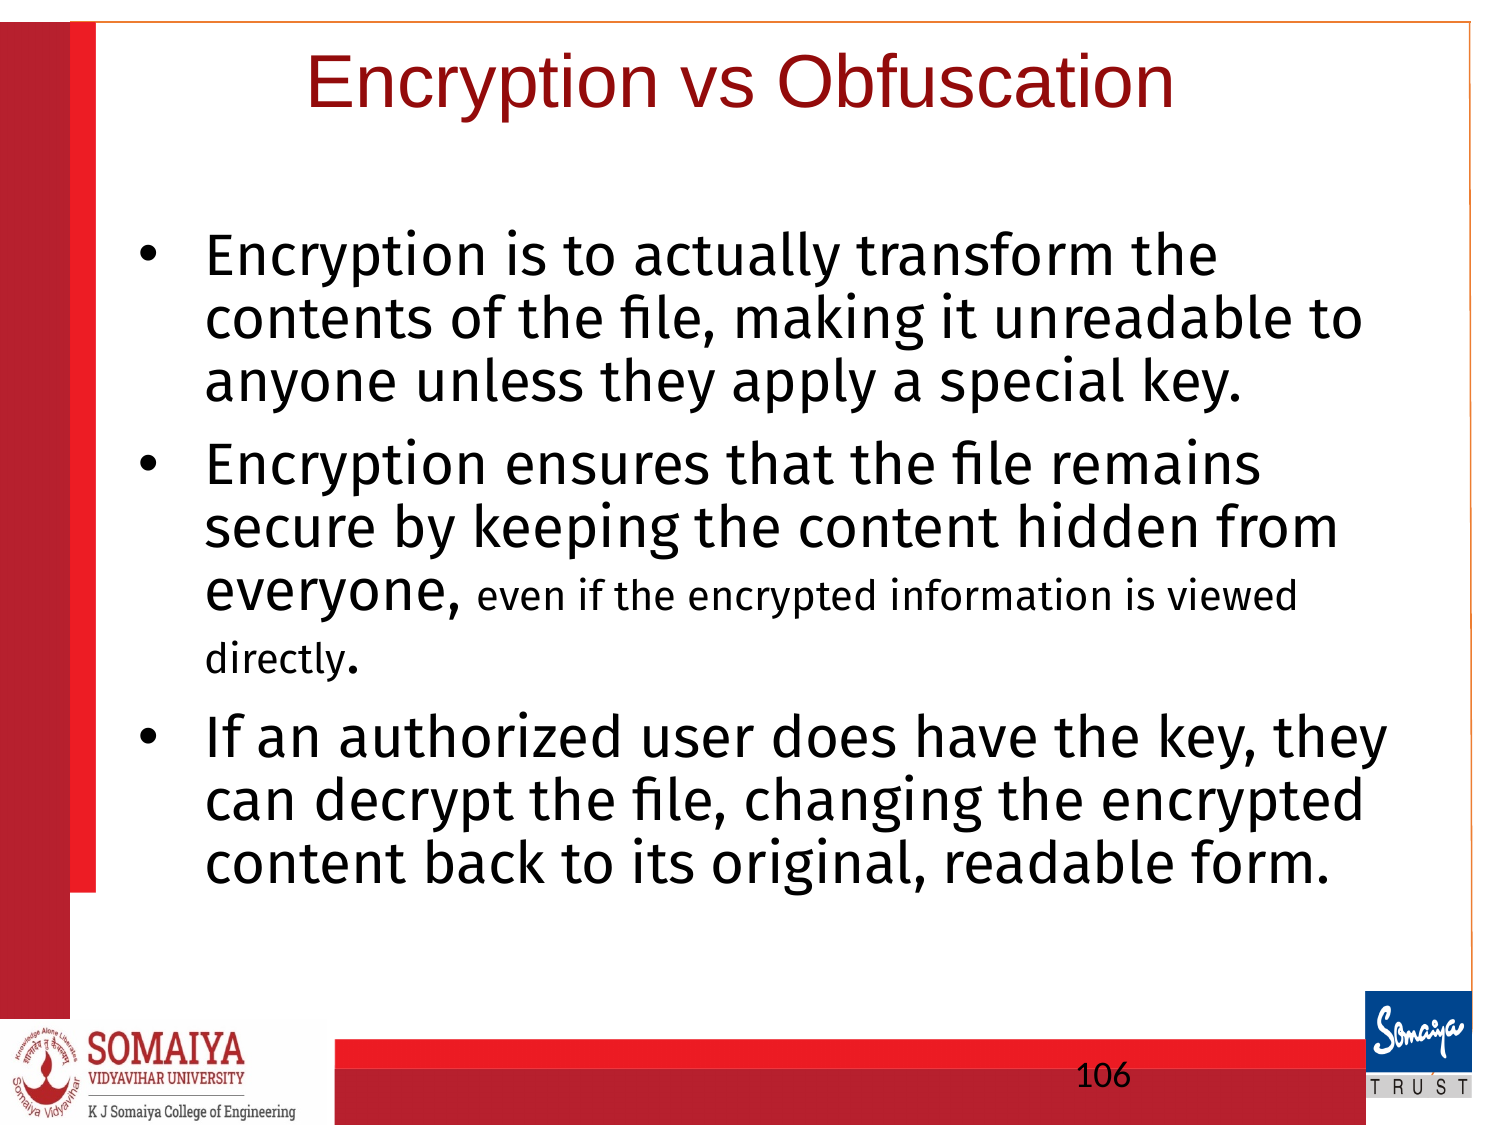

# Encryption vs Obfuscation
Encryption is to actually transform the contents of the file, making it unreadable to anyone unless they apply a special key.
Encryption ensures that the file remains secure by keeping the content hidden from everyone, even if the encrypted information is viewed directly.
If an authorized user does have the key, they can decrypt the file, changing the encrypted content back to its original, readable form.
106